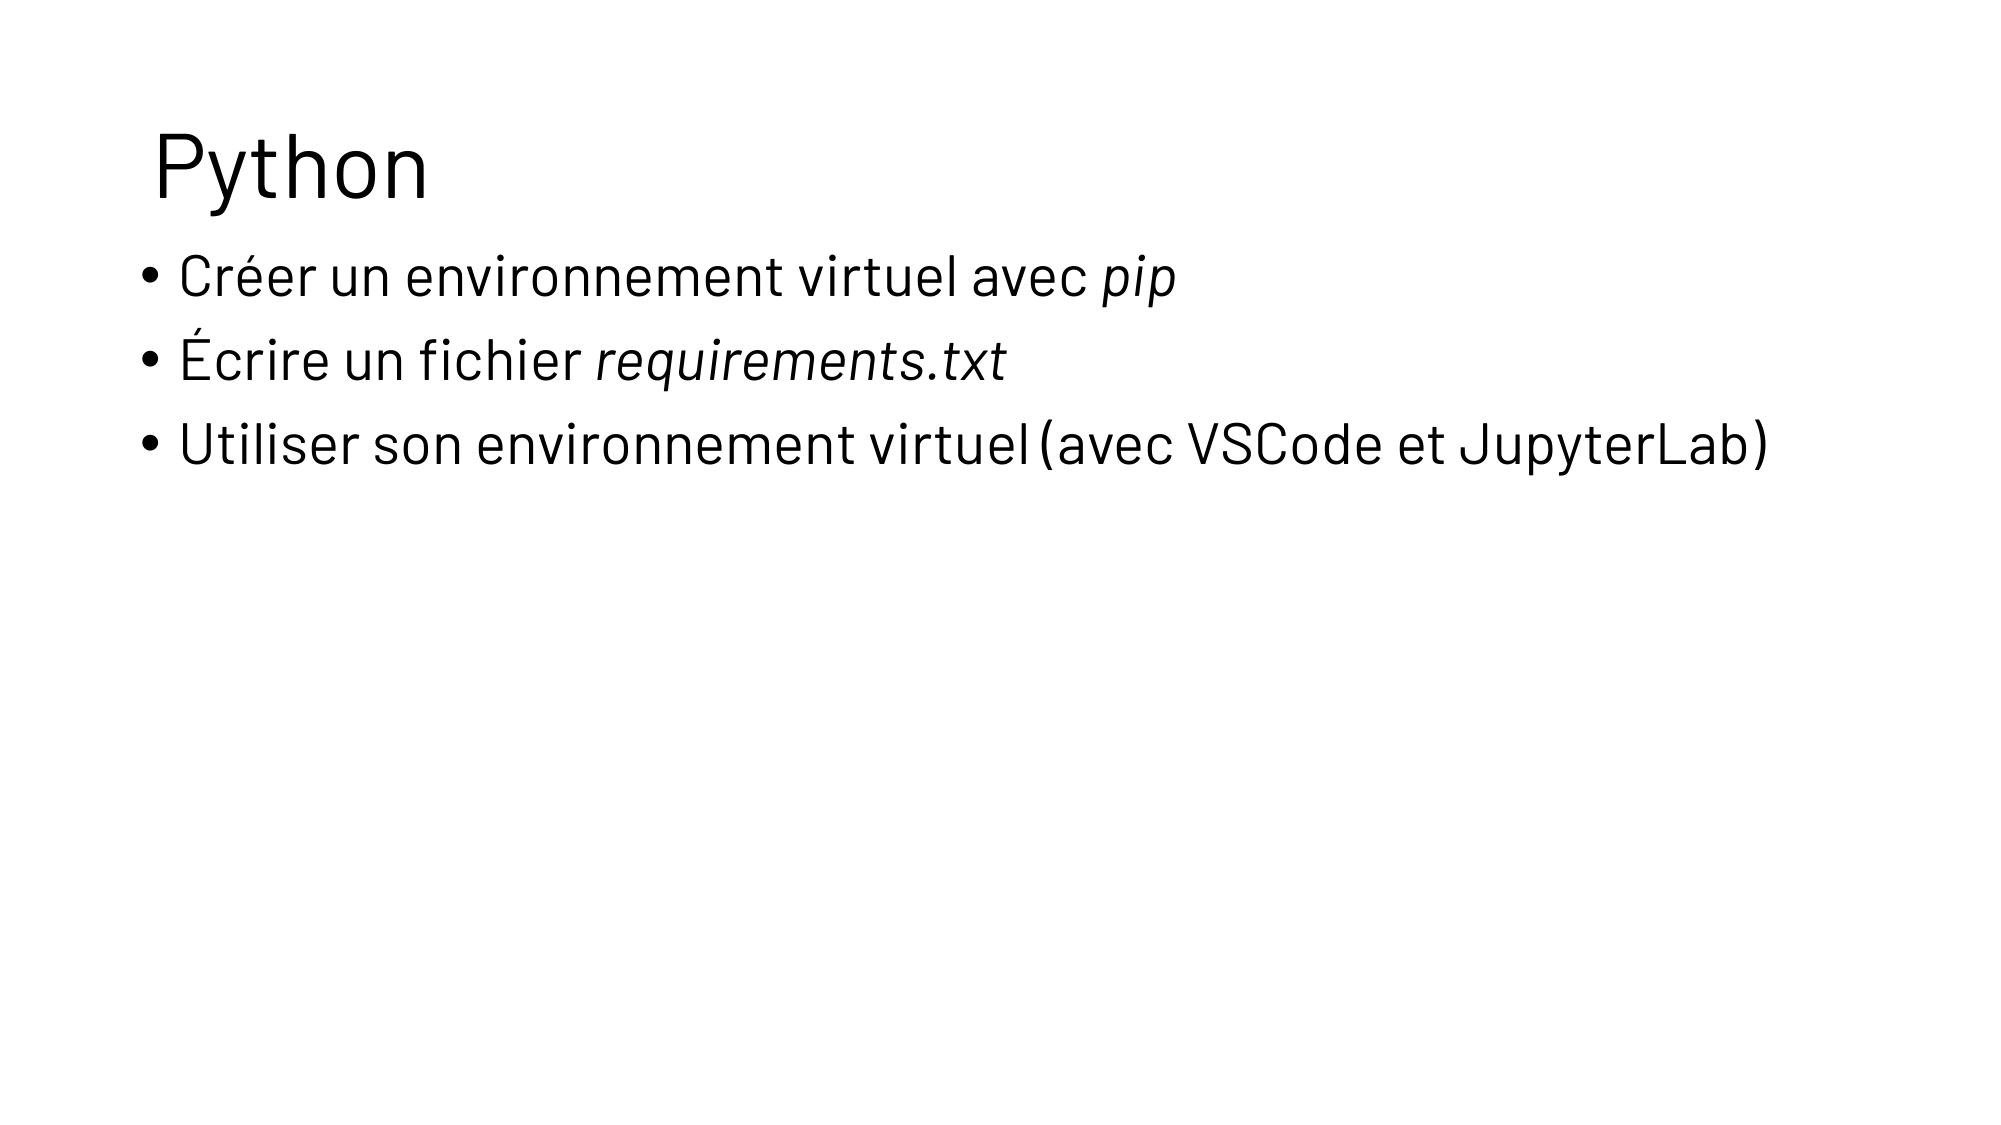

# Python
Créer un environnement virtuel avec pip
Écrire un fichier requirements.txt
Utiliser son environnement virtuel (avec VSCode et JupyterLab)